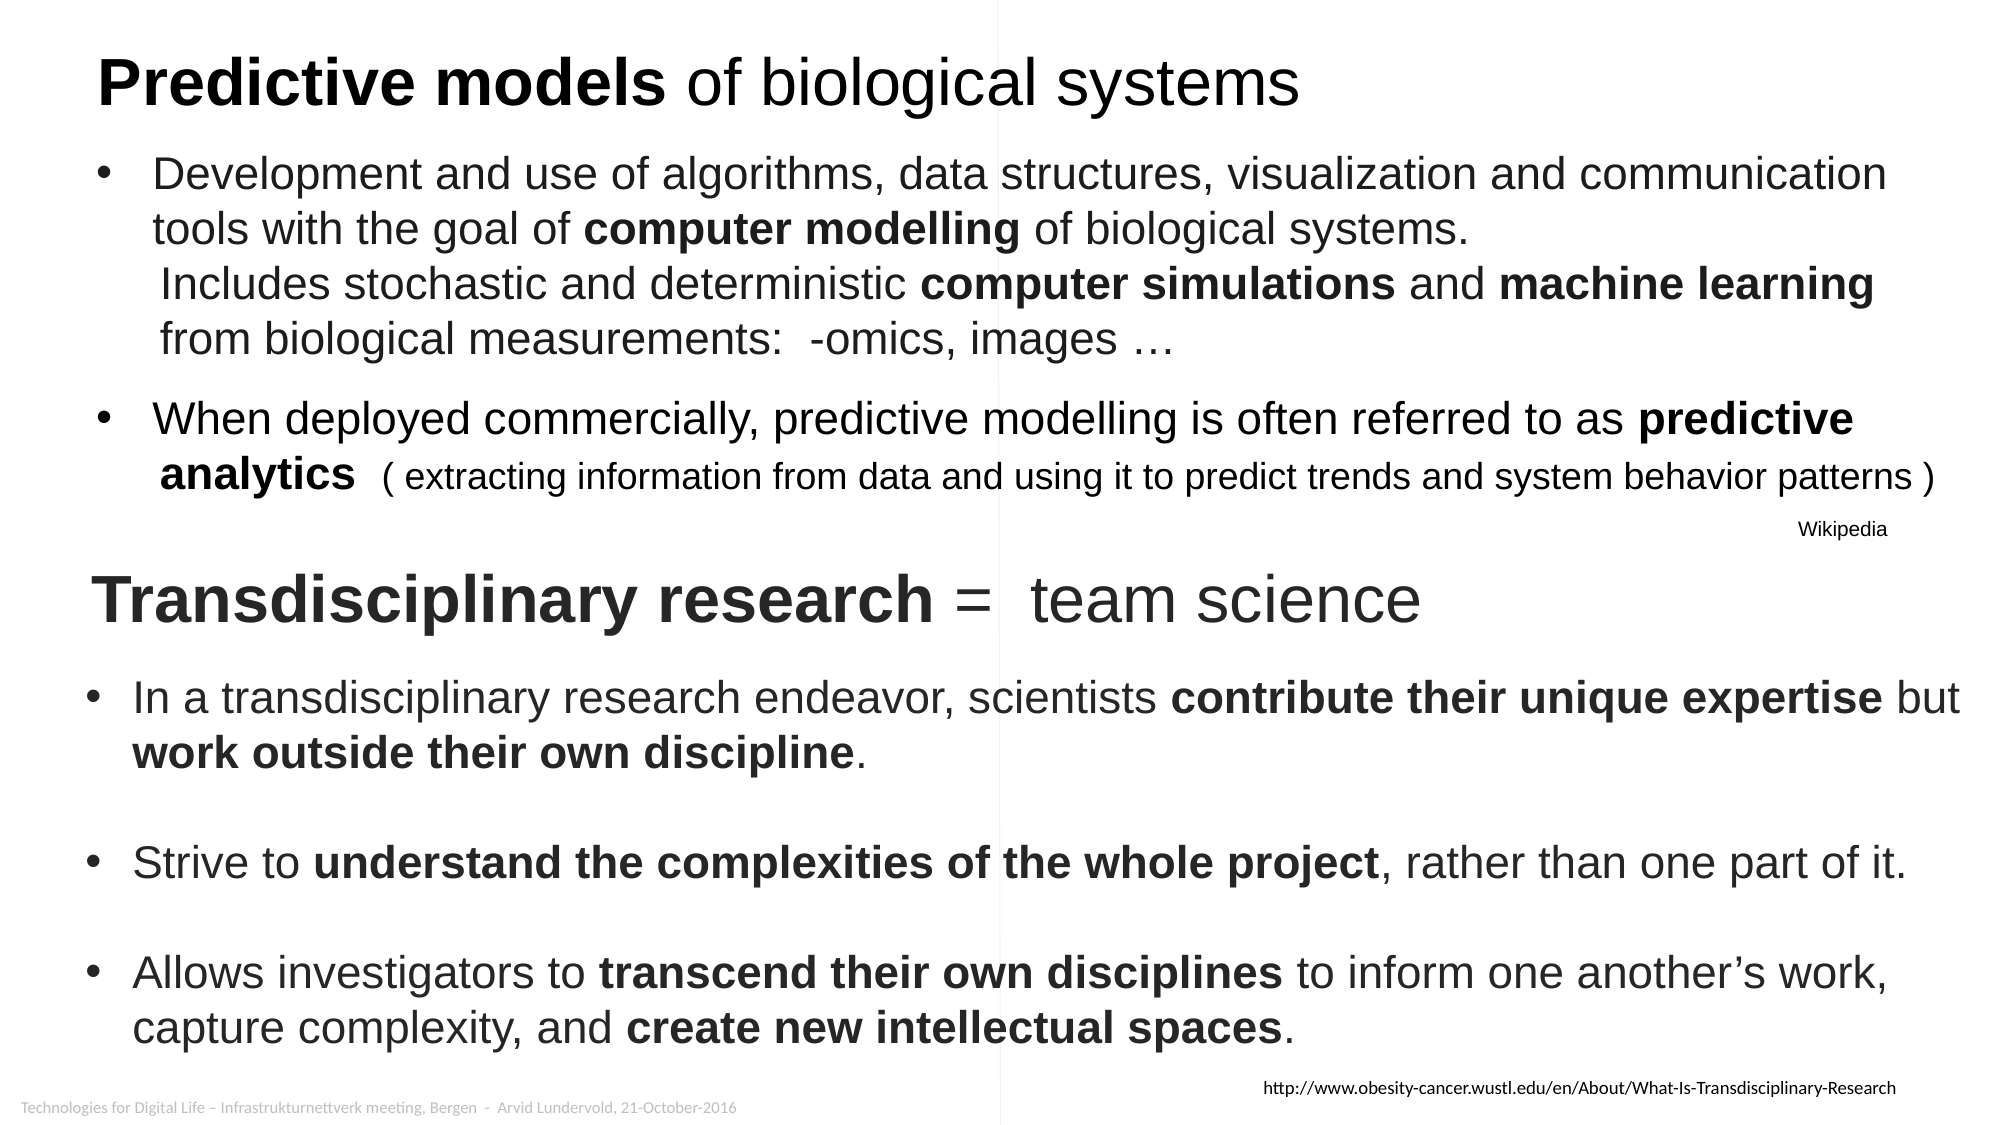

Predictive models of biological systems
Development and use of algorithms, data structures, visualization and communication tools with the goal of computer modelling of biological systems.
     Includes stochastic and deterministic computer simulations and machine learning
     from biological measurements:  -omics, images …

When deployed commercially, predictive modelling is often referred to as predictive
     analytics  ( extracting information from data and using it to predict trends and system behavior patterns )
Wikipedia
Transdisciplinary research =  team science
In a transdisciplinary research endeavor, scientists contribute their unique expertise but work outside their own discipline.

Strive to understand the complexities of the whole project, rather than one part of it.

Allows investigators to transcend their own disciplines to inform one another’s work, capture complexity, and create new intellectual spaces.
http://www.obesity-cancer.wustl.edu/en/About/What-Is-Transdisciplinary-Research